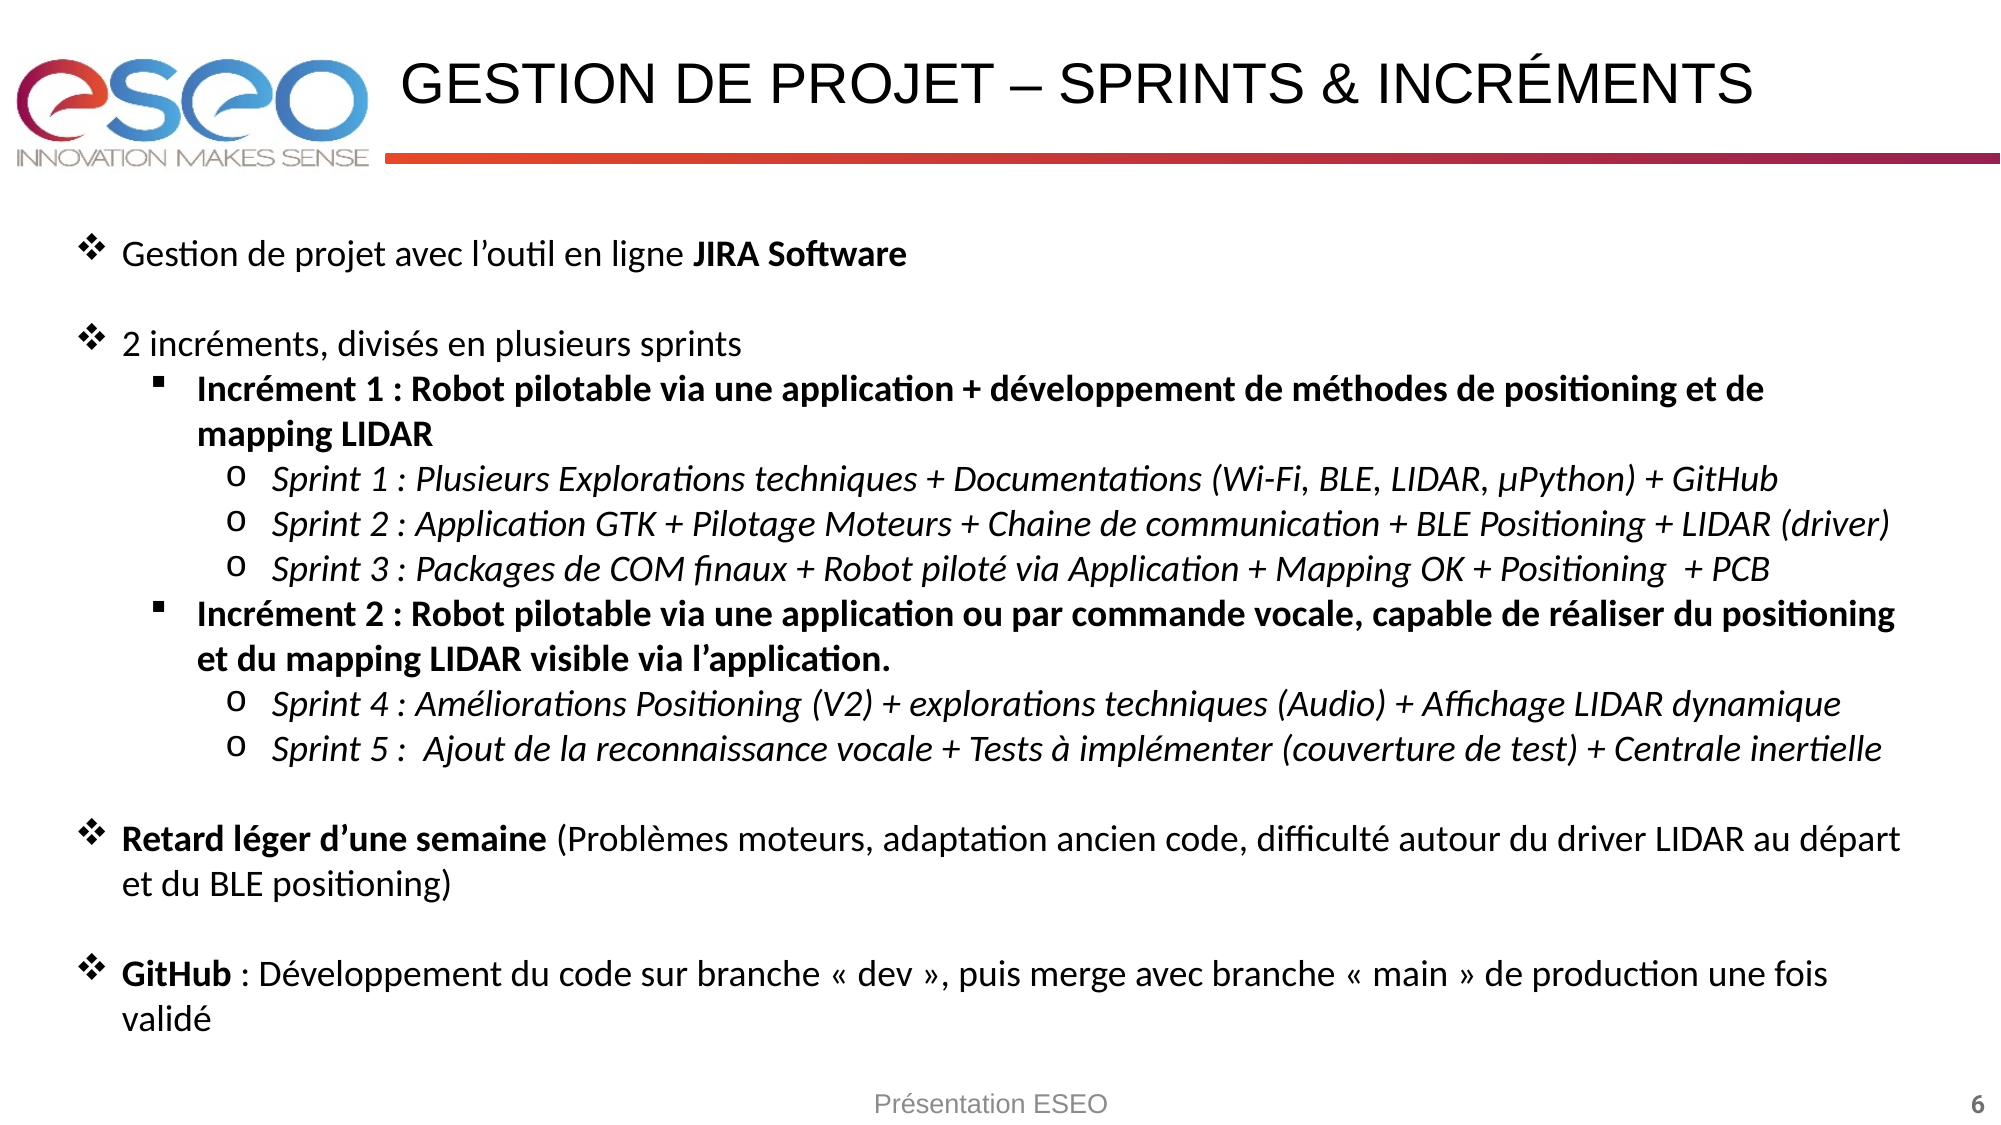

# Gestion de projet – Sprints & Incréments
Gestion de projet avec l’outil en ligne JIRA Software

2 incréments, divisés en plusieurs sprints
Incrément 1 : Robot pilotable via une application + développement de méthodes de positioning et de mapping LIDAR
Sprint 1 : Plusieurs Explorations techniques + Documentations (Wi-Fi, BLE, LIDAR, µPython) + GitHub
Sprint 2 : Application GTK + Pilotage Moteurs + Chaine de communication + BLE Positioning + LIDAR (driver)
Sprint 3 : Packages de COM finaux + Robot piloté via Application + Mapping OK + Positioning  + PCB
Incrément 2 : Robot pilotable via une application ou par commande vocale, capable de réaliser du positioning et du mapping LIDAR visible via l’application.
Sprint 4 : Améliorations Positioning (V2) + explorations techniques (Audio) + Affichage LIDAR dynamique
Sprint 5 :  Ajout de la reconnaissance vocale + Tests à implémenter (couverture de test) + Centrale inertielle

Retard léger d’une semaine (Problèmes moteurs, adaptation ancien code, difficulté autour du driver LIDAR au départ et du BLE positioning)

GitHub : Développement du code sur branche « dev », puis merge avec branche « main » de production une fois validé
Présentation ESEO
6